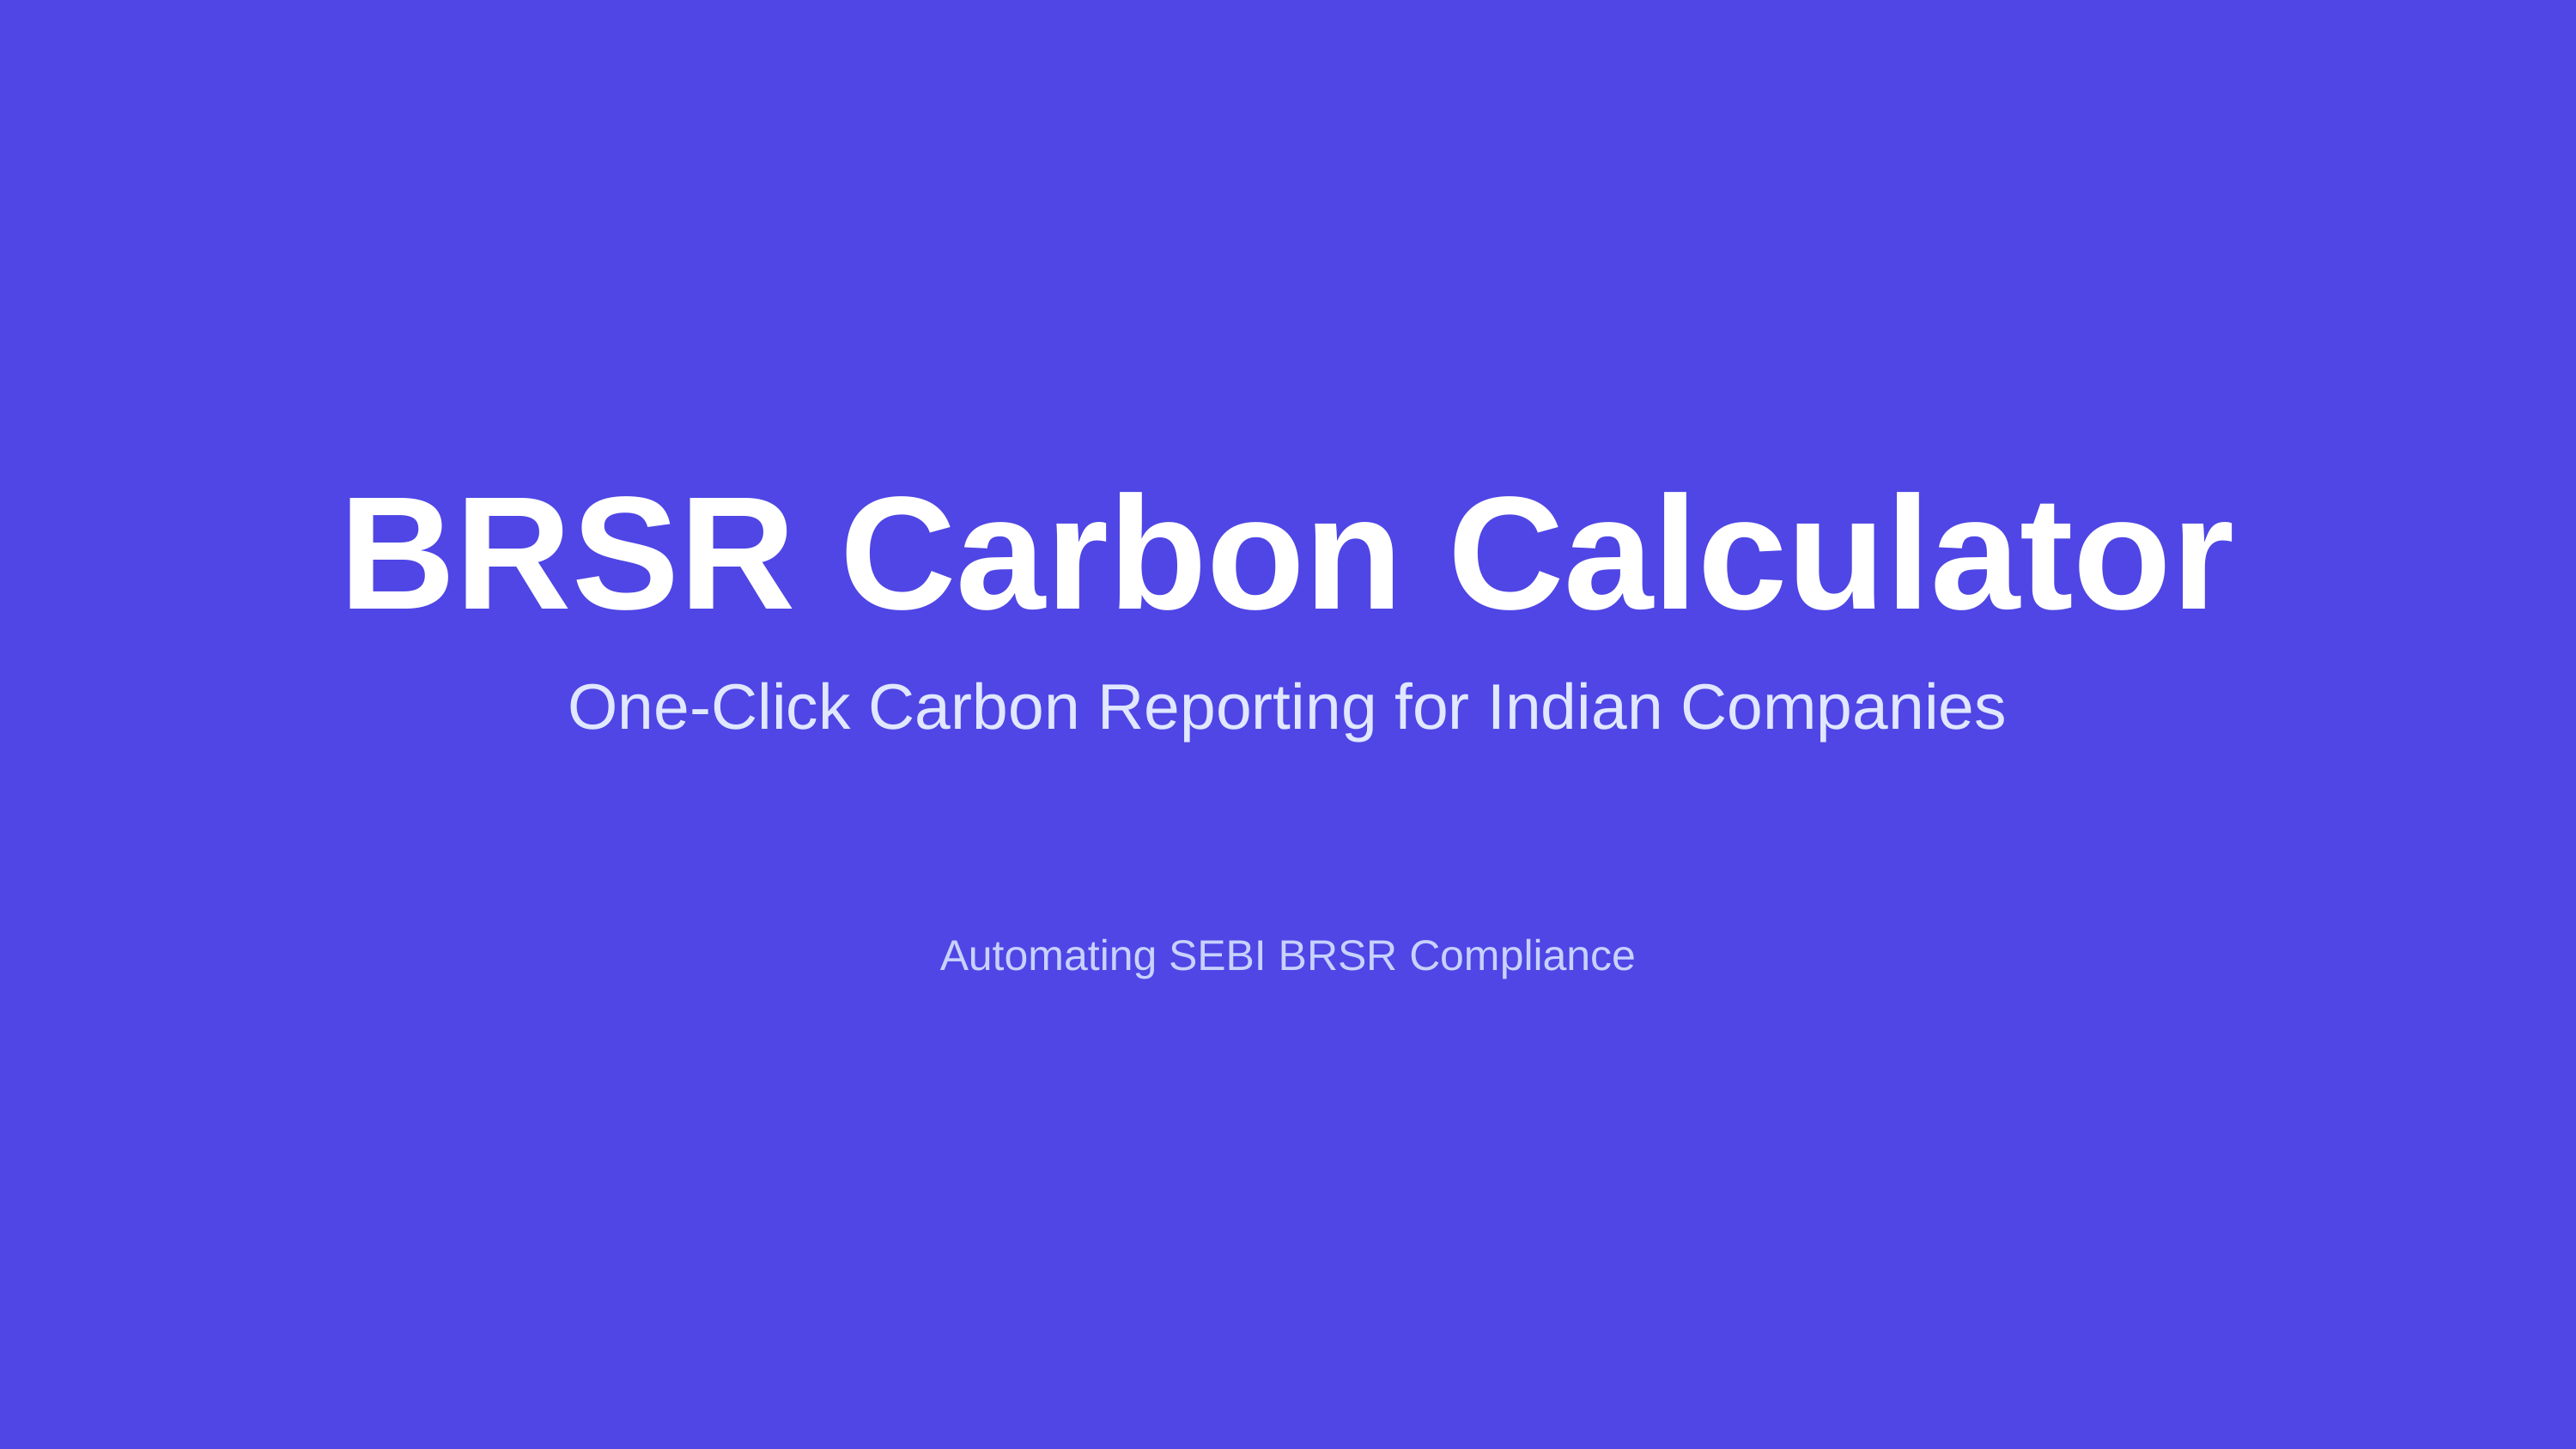

BRSR Carbon Calculator
One-Click Carbon Reporting for Indian Companies
Automating SEBI BRSR Compliance